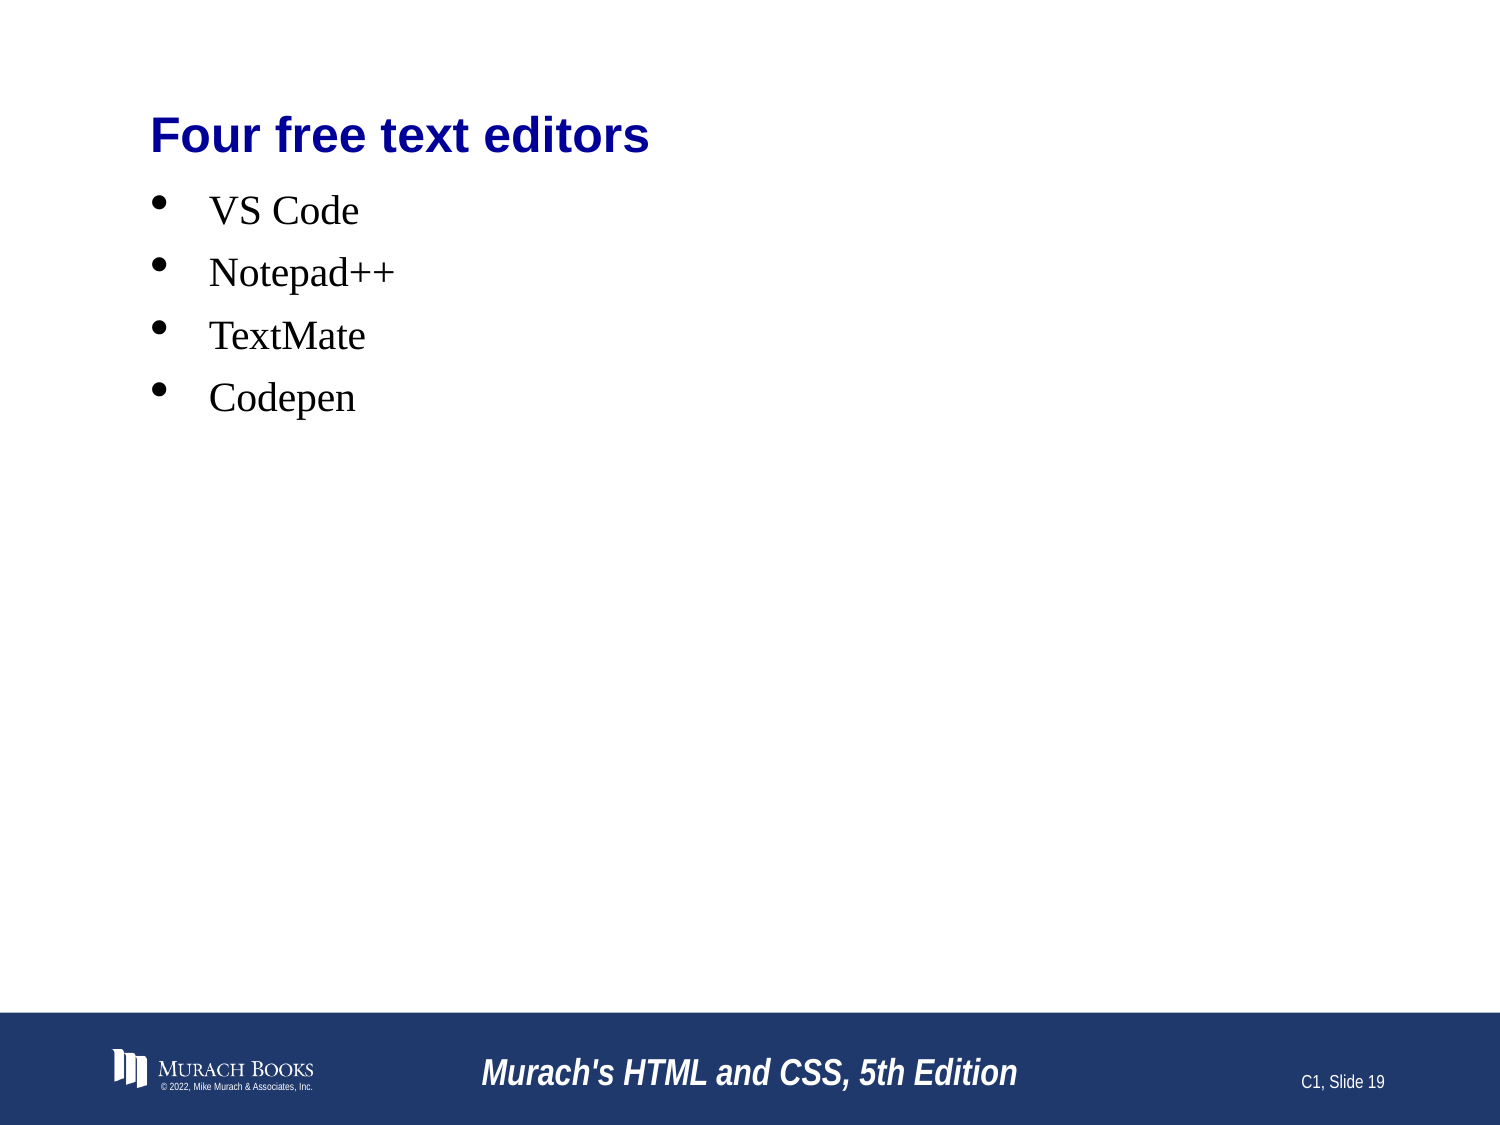

# Four free text editors
VS Code
Notepad++
TextMate
Codepen

© 2022, Mike Murach & Associates, Inc.
Murach's HTML and CSS, 5th Edition

C1, Slide 19